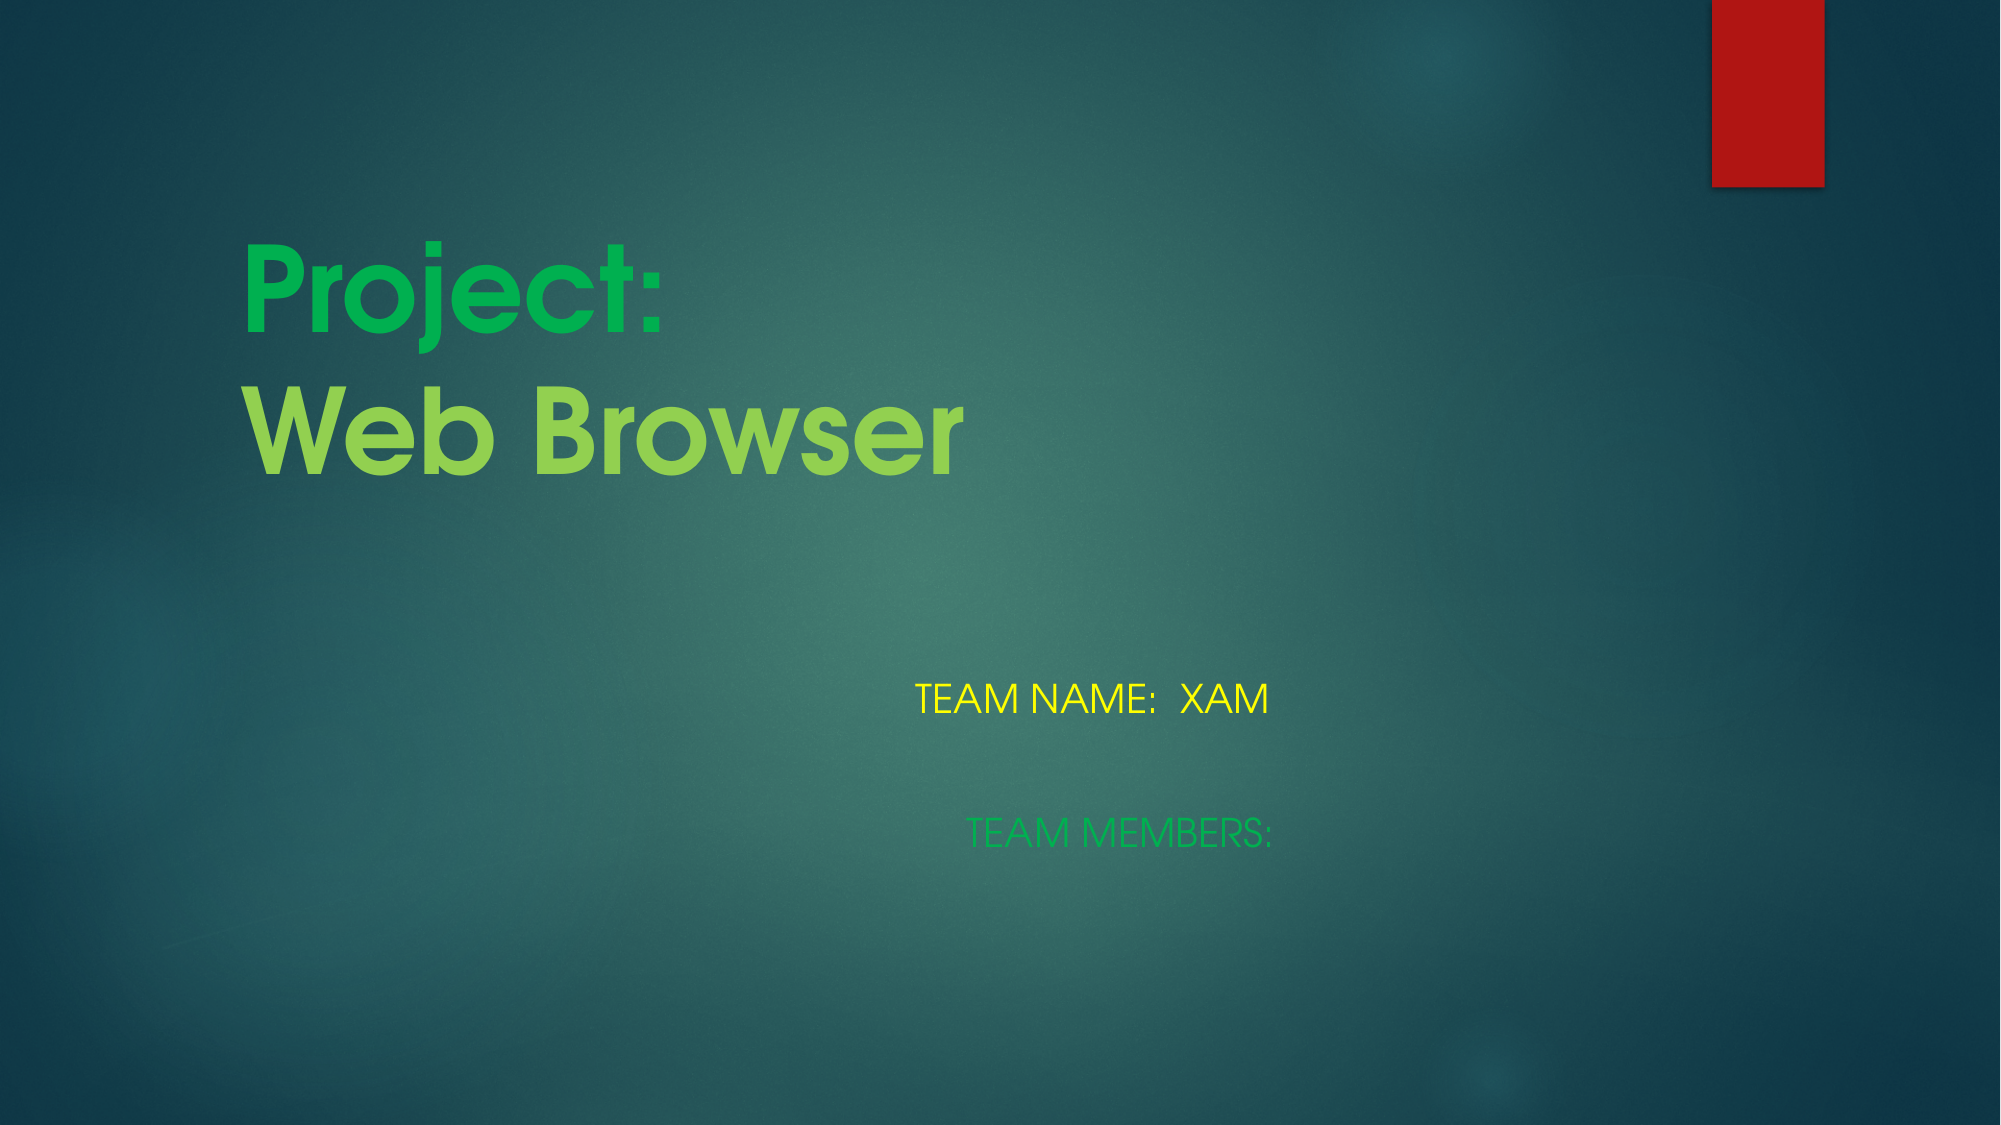

# Project: Web Browser

                 Team Name:  XAM

                        Team Members: